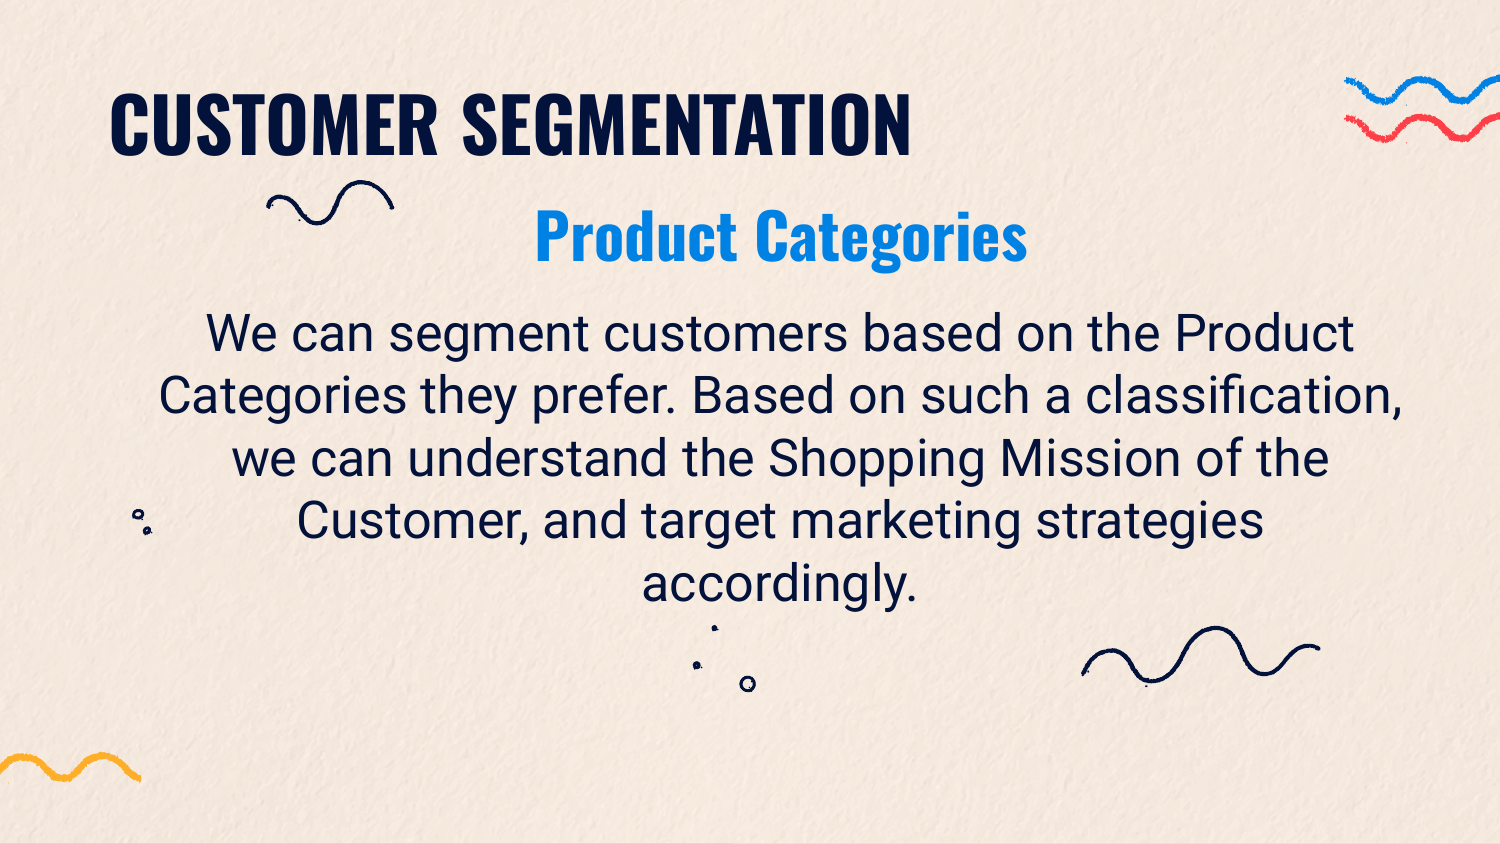

CUSTOMER SEGMENTATION
# Product Categories
We can segment customers based on the Product Categories they prefer. Based on such a classification, we can understand the Shopping Mission of the Customer, and target marketing strategies accordingly.